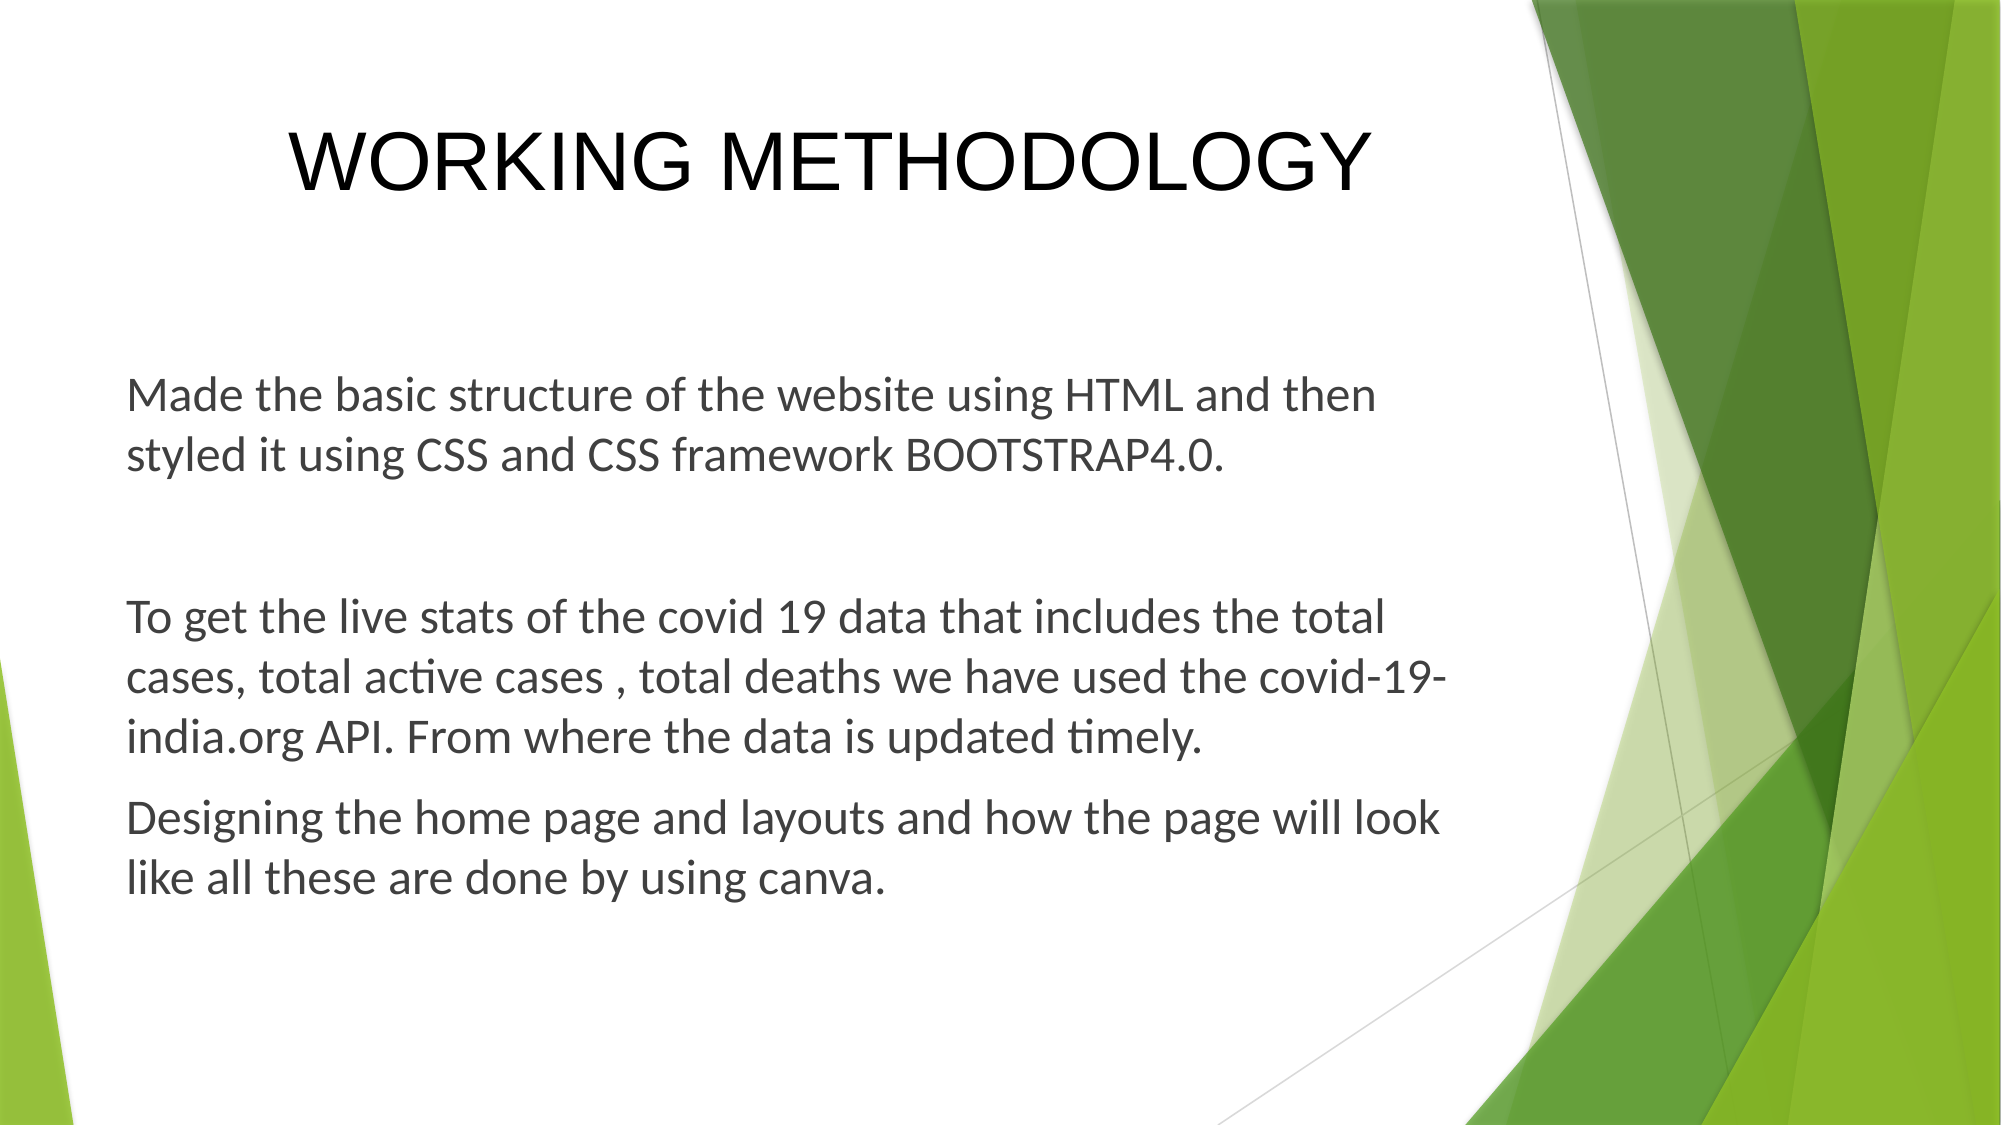

# WORKING METHODOLOGY
Made the basic structure of the website using HTML and then styled it using CSS and CSS framework BOOTSTRAP4.0.

To get the live stats of the covid 19 data that includes the total cases, total active cases , total deaths we have used the covid-19-india.org API. From where the data is updated timely.
Designing the home page and layouts and how the page will look like all these are done by using canva.